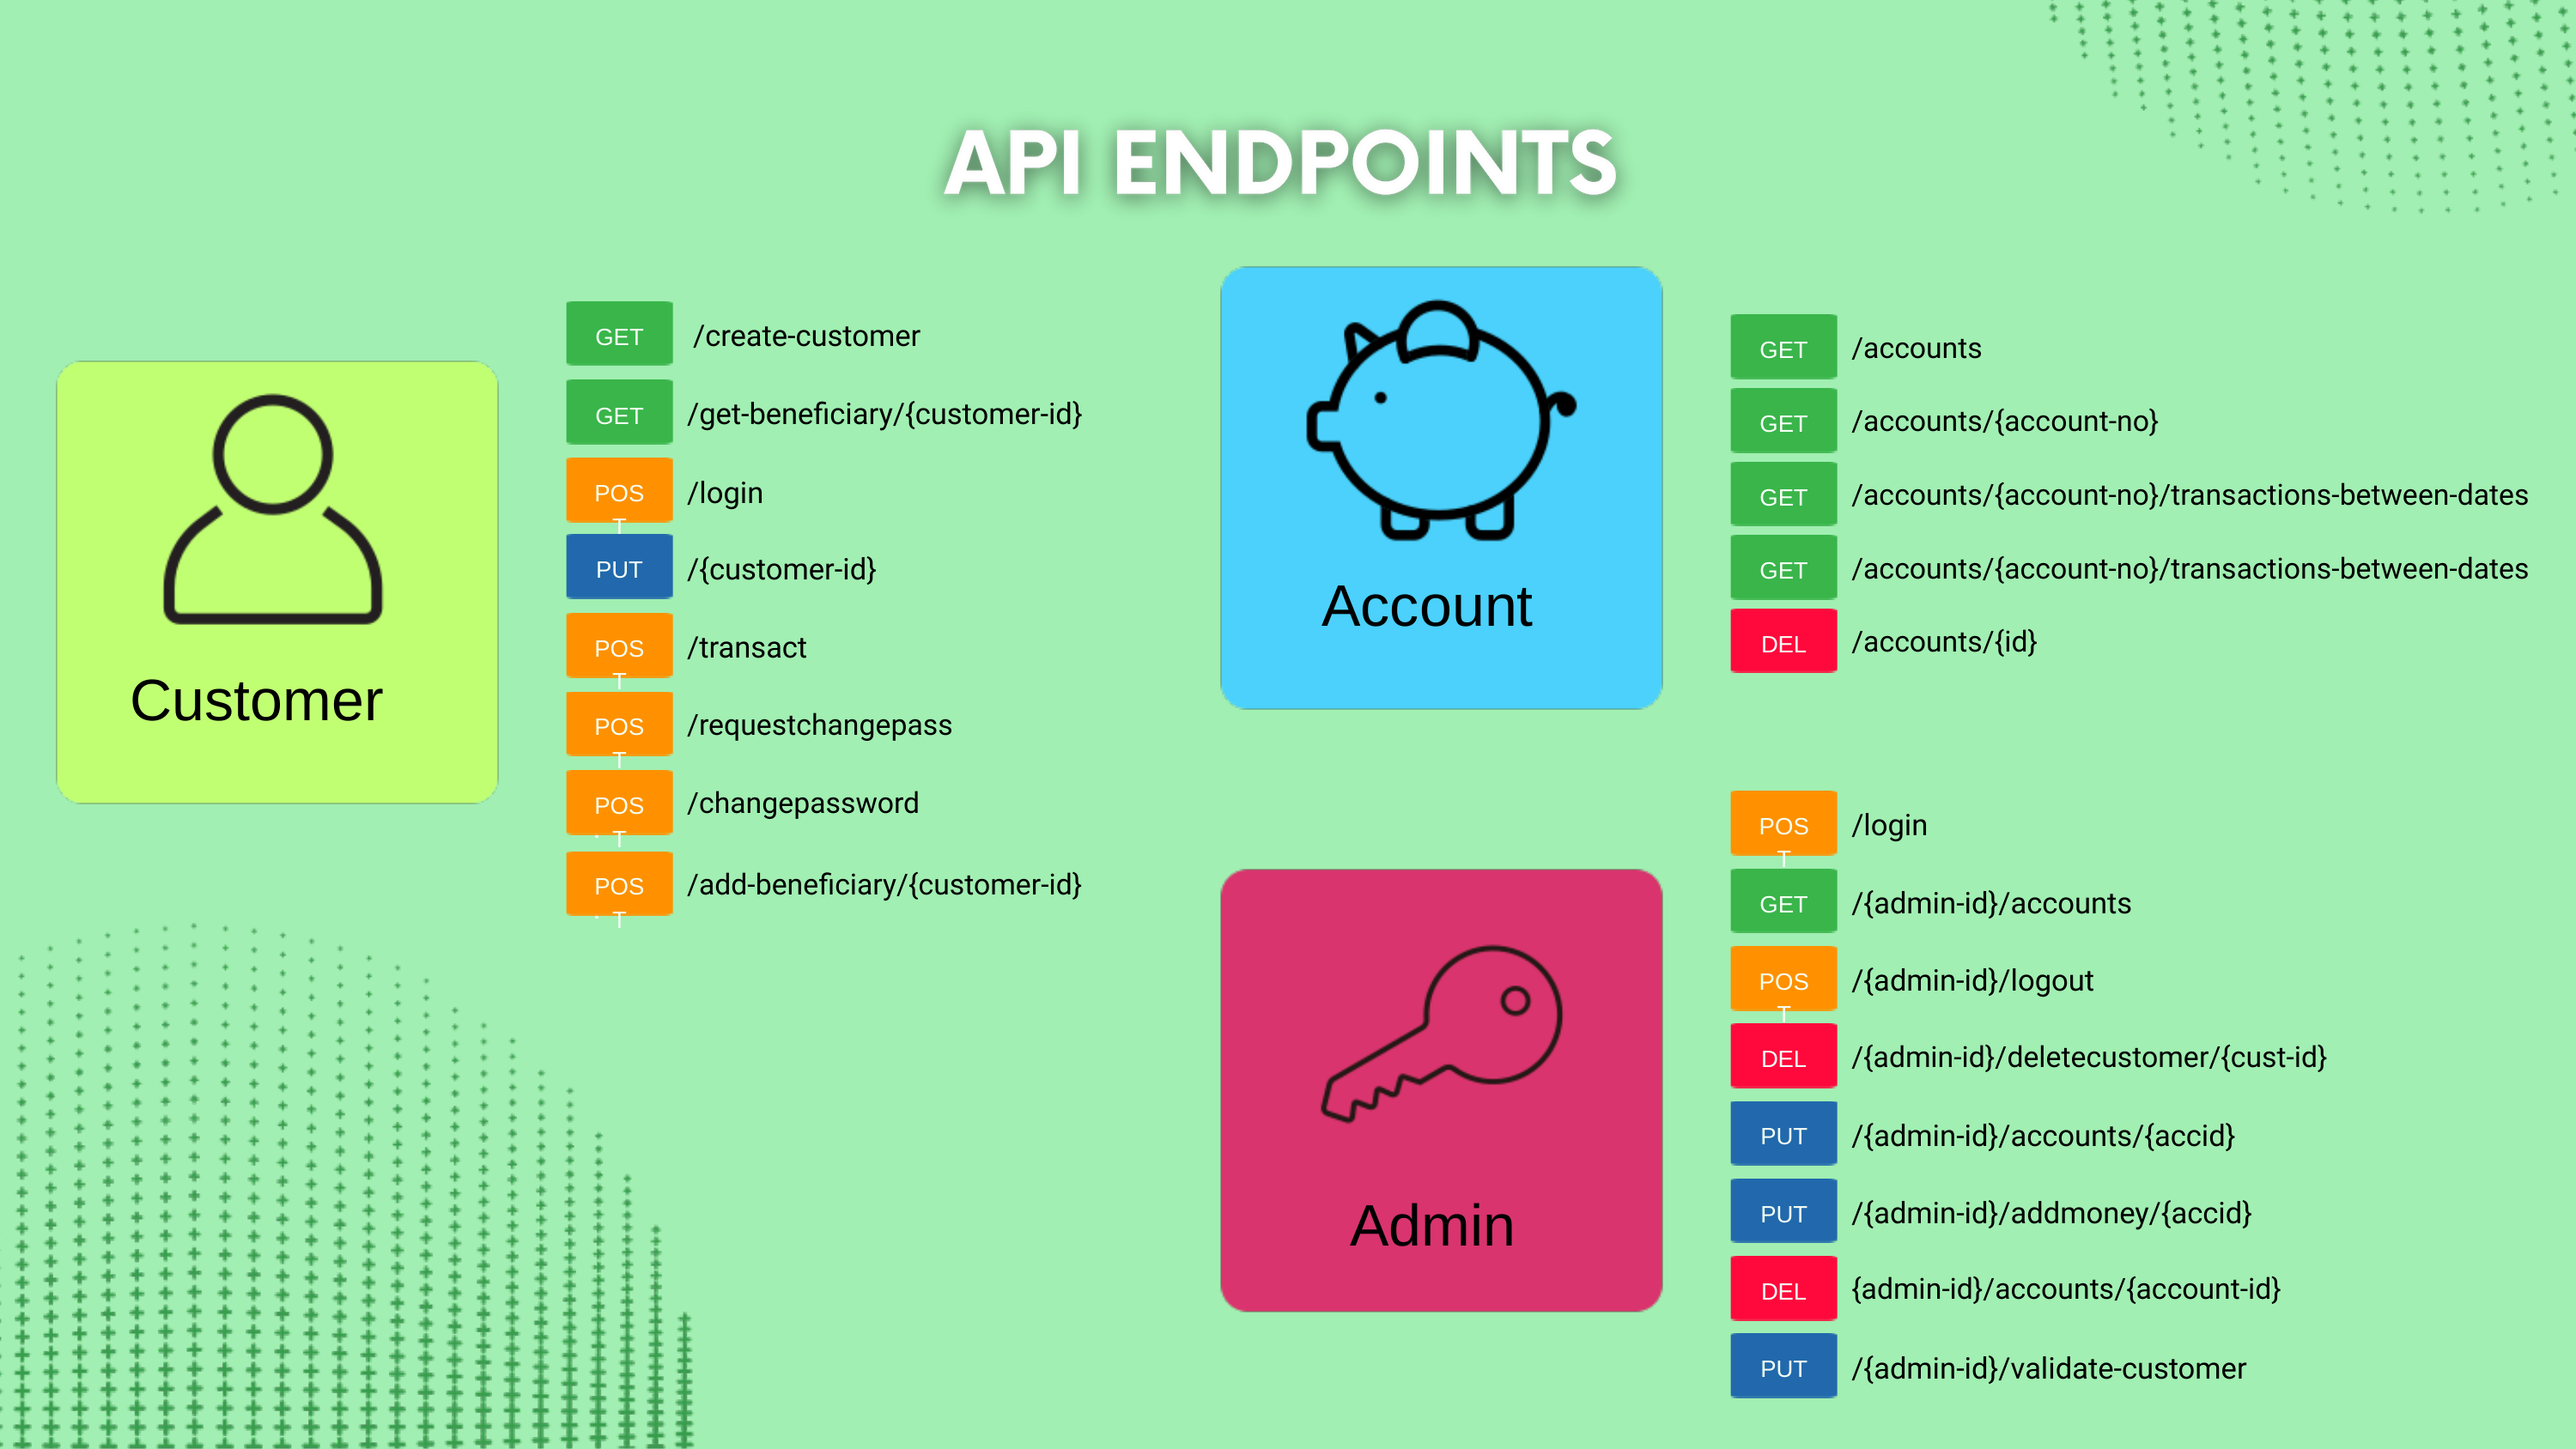

/accounts
GET

/accounts/{account-no}
GET

/accounts/{account-no}/transactions-between-dates

GET

/accounts/{account-no}/transactions-between-dates
GET
Account

/accounts/{id}
DEL

/create-customer
GET

/get-beneficiary/{customer-id}
GET

/login
POST

/{customer-id}
PUT

/transact
POST
Customer

/requestchangepass
POST
GET

/changepassword
POST
GET

/add-beneficiary/{customer-id}
POST

/login
POST

/{admin-id}/accounts
GET

/{admin-id}/logout
POST

/{admin-id}/deletecustomer/{cust-id}
DEL

/{admin-id}/accounts/{accid}
PUT
Admin

/{admin-id}/addmoney/{accid}
PUT

{admin-id}/accounts/{account-id}
DEL

/{admin-id}/validate-customer
PUT